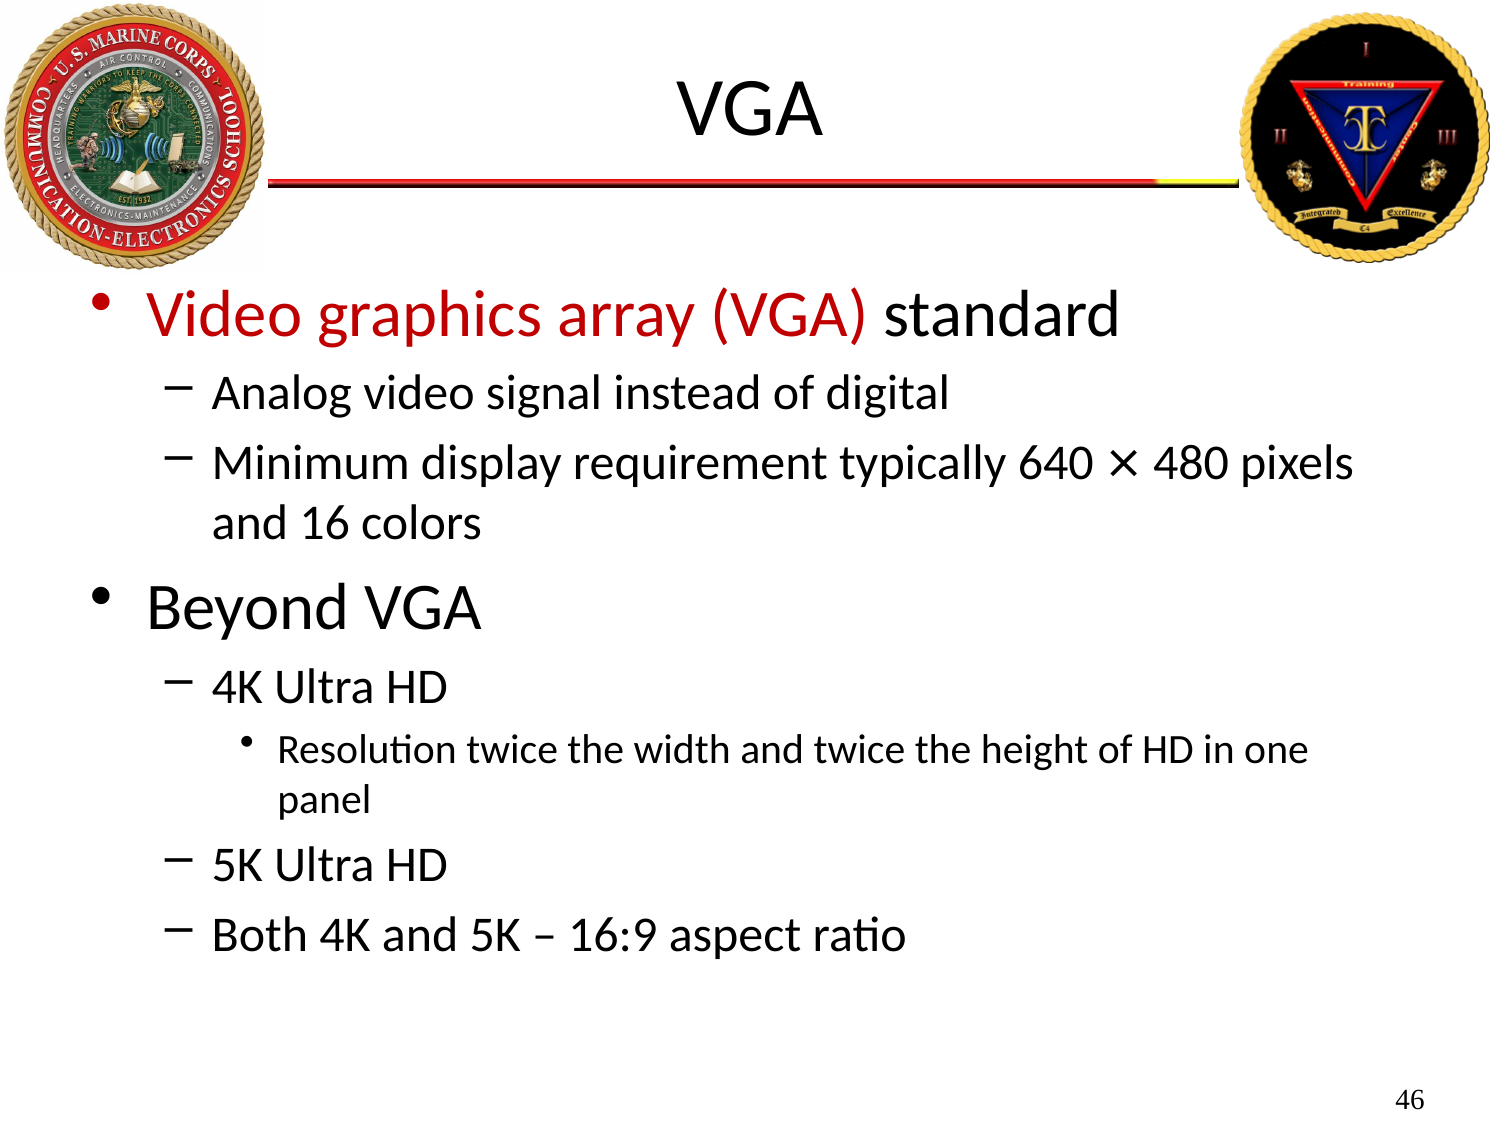

# VGA
Video graphics array (VGA) standard
Analog video signal instead of digital
Minimum display requirement typically 640 × 480 pixels and 16 colors
Beyond VGA
4K Ultra HD
Resolution twice the width and twice the height of HD in one panel
5K Ultra HD
Both 4K and 5K – 16:9 aspect ratio